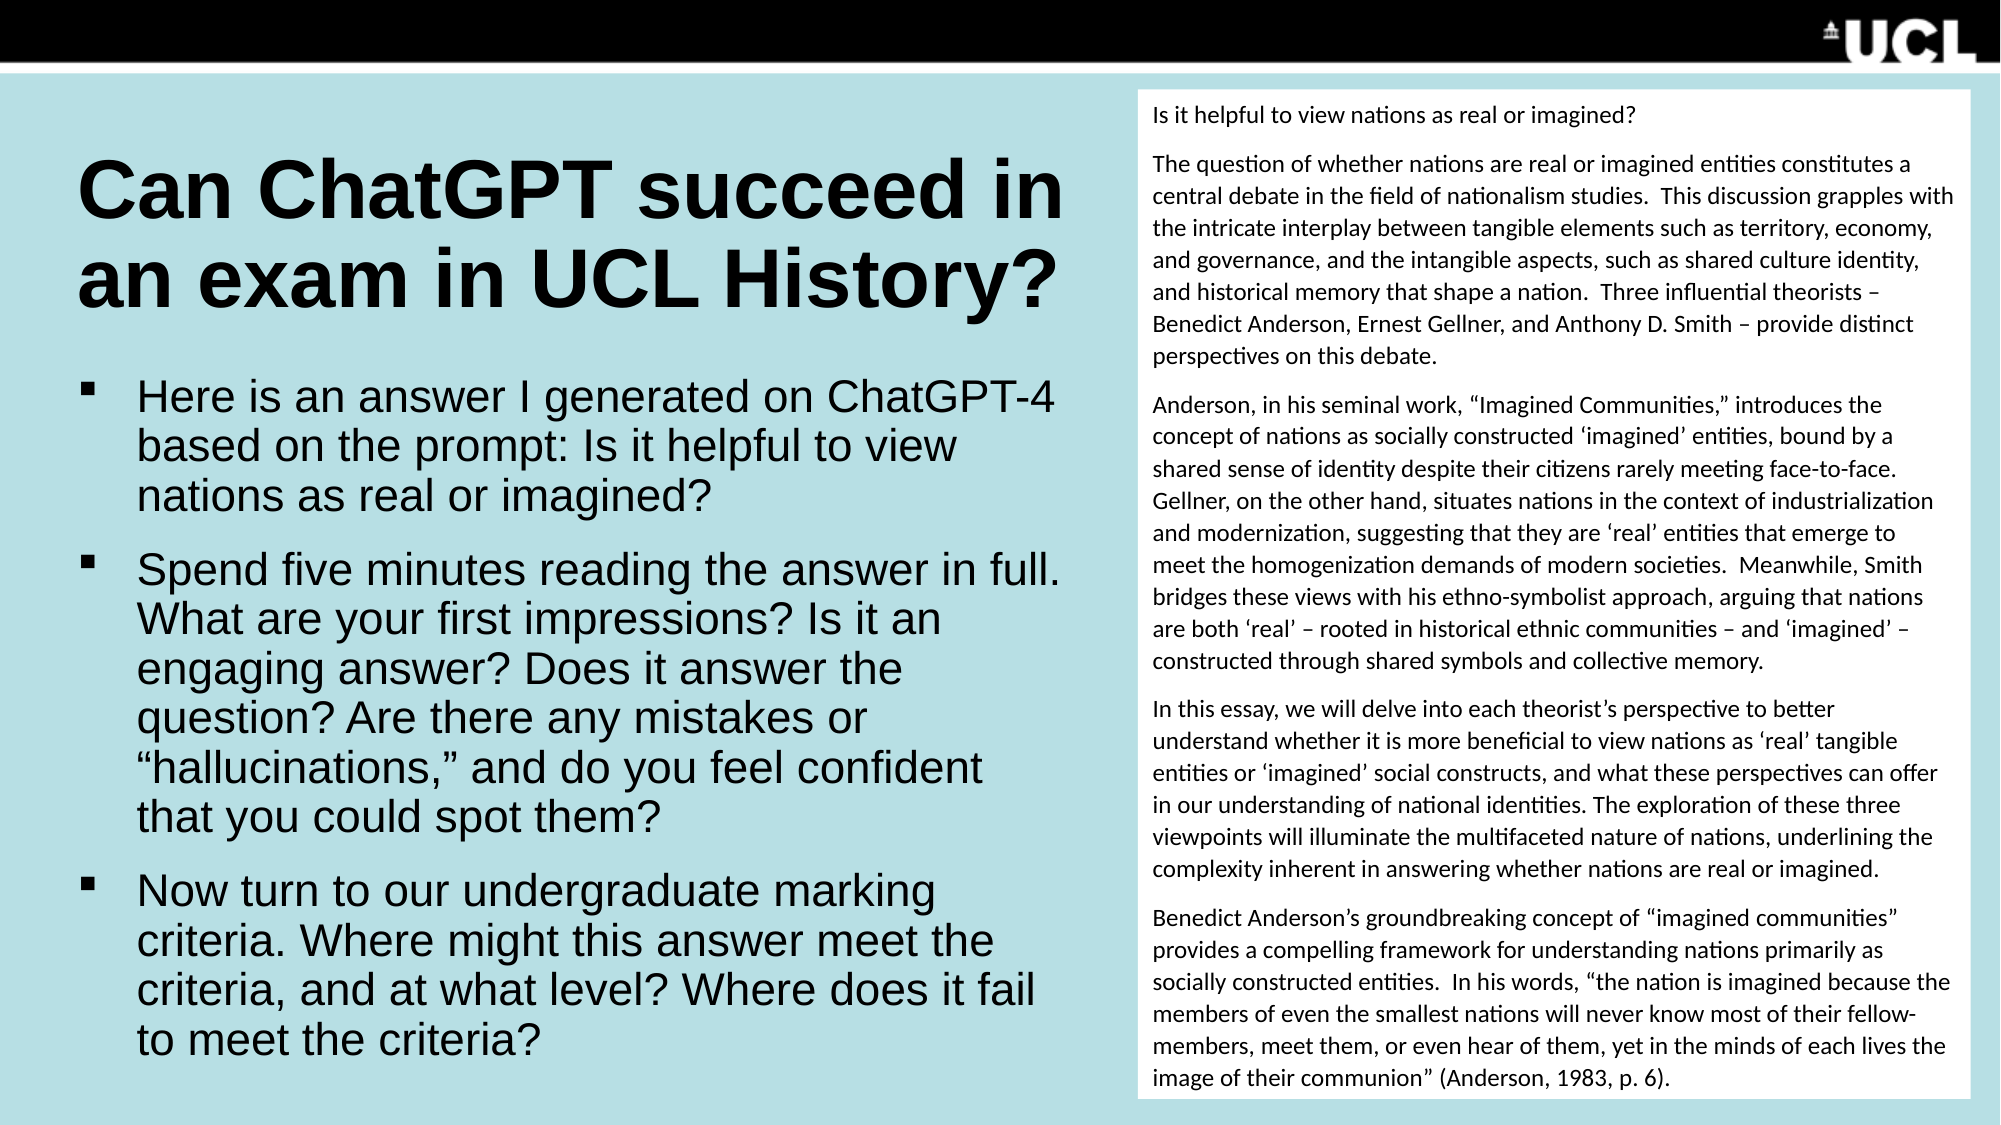

Is it helpful to view nations as real or imagined?
The question of whether nations are real or imagined entities constitutes a central debate in the field of nationalism studies.  This discussion grapples with the intricate interplay between tangible elements such as territory, economy, and governance, and the intangible aspects, such as shared culture identity, and historical memory that shape a nation.  Three influential theorists – Benedict Anderson, Ernest Gellner, and Anthony D. Smith – provide distinct perspectives on this debate.
Anderson, in his seminal work, “Imagined Communities,” introduces the concept of nations as socially constructed ‘imagined’ entities, bound by a shared sense of identity despite their citizens rarely meeting face-to-face.  Gellner, on the other hand, situates nations in the context of industrialization and modernization, suggesting that they are ‘real’ entities that emerge to meet the homogenization demands of modern societies.  Meanwhile, Smith bridges these views with his ethno-symbolist approach, arguing that nations are both ‘real’ – rooted in historical ethnic communities – and ‘imagined’ – constructed through shared symbols and collective memory.
In this essay, we will delve into each theorist’s perspective to better understand whether it is more beneficial to view nations as ‘real’ tangible entities or ‘imagined’ social constructs, and what these perspectives can offer in our understanding of national identities. The exploration of these three viewpoints will illuminate the multifaceted nature of nations, underlining the complexity inherent in answering whether nations are real or imagined.
Benedict Anderson’s groundbreaking concept of “imagined communities” provides a compelling framework for understanding nations primarily as socially constructed entities.  In his words, “the nation is imagined because the members of even the smallest nations will never know most of their fellow-members, meet them, or even hear of them, yet in the minds of each lives the image of their communion” (Anderson, 1983, p. 6).
# Can ChatGPT succeed in an exam in UCL History?
Here is an answer I generated on ChatGPT-4 based on the prompt: Is it helpful to view nations as real or imagined?
Spend five minutes reading the answer in full. What are your first impressions? Is it an engaging answer? Does it answer the question? Are there any mistakes or “hallucinations,” and do you feel confident that you could spot them?
Now turn to our undergraduate marking criteria. Where might this answer meet the criteria, and at what level? Where does it fail to meet the criteria?